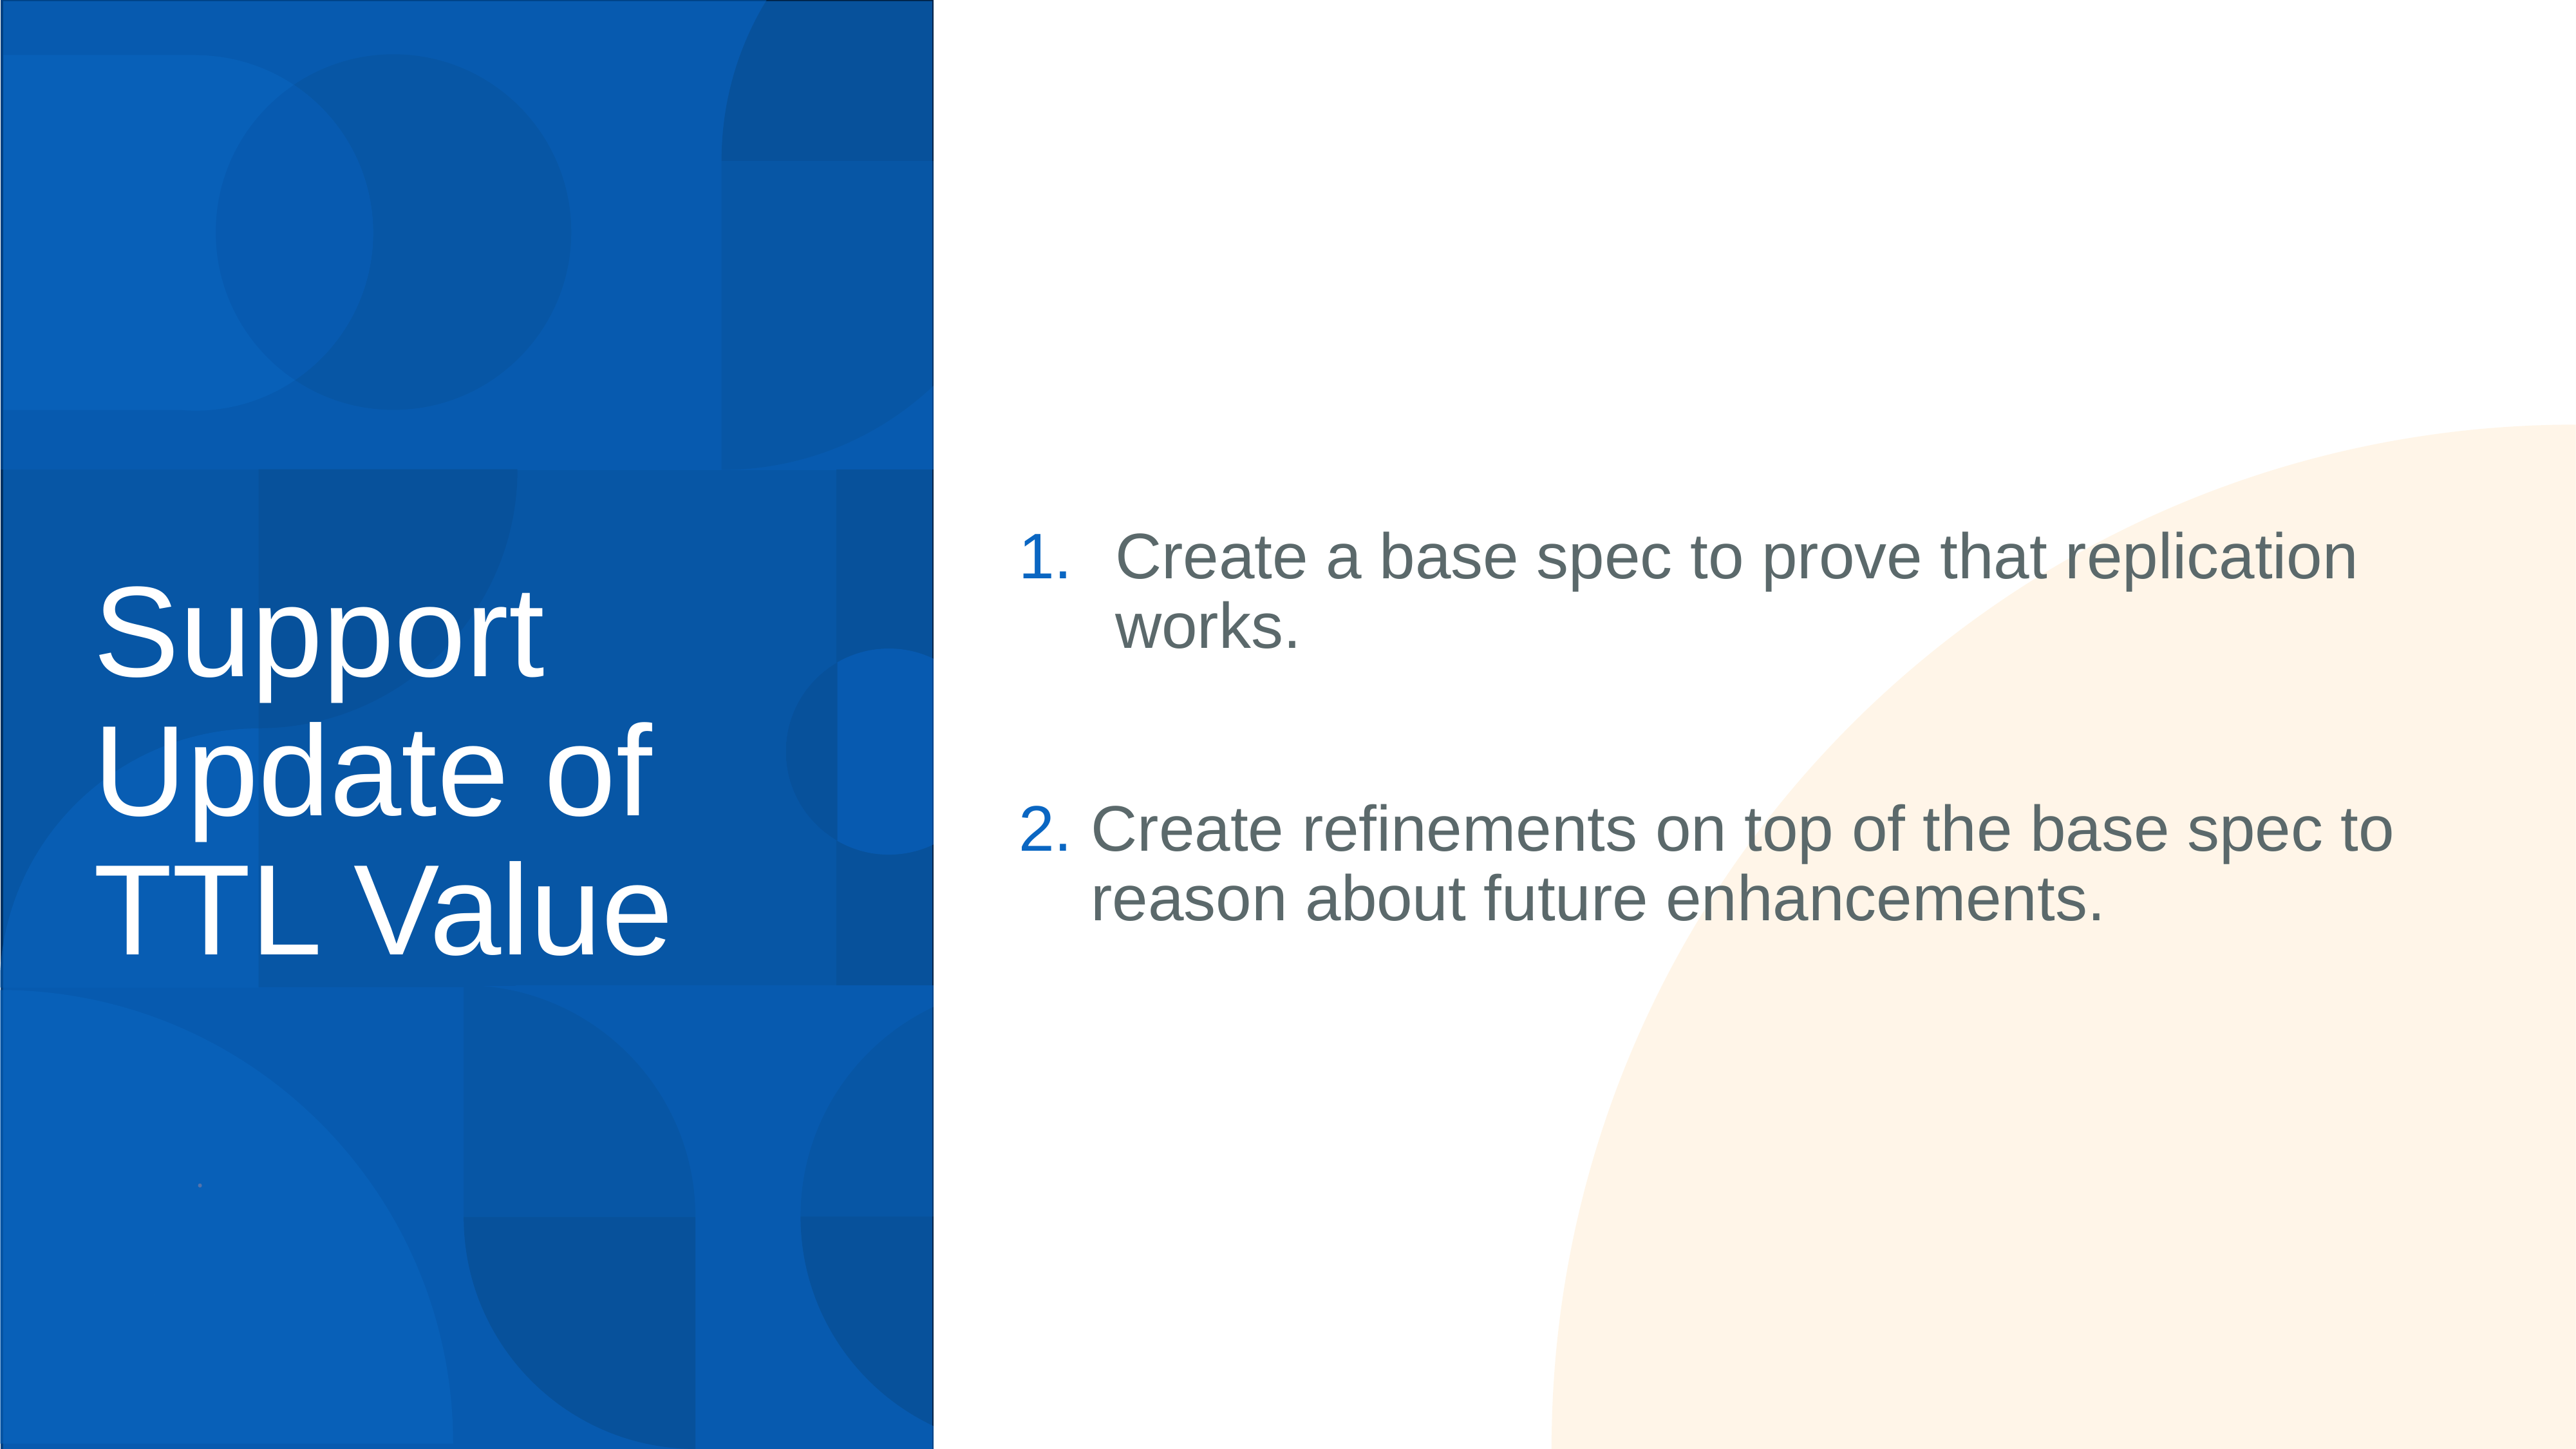

Create a base spec to prove that replication works.

Create refinements on top of the base spec to reason about future enhancements.
# Support Update of TTL Value